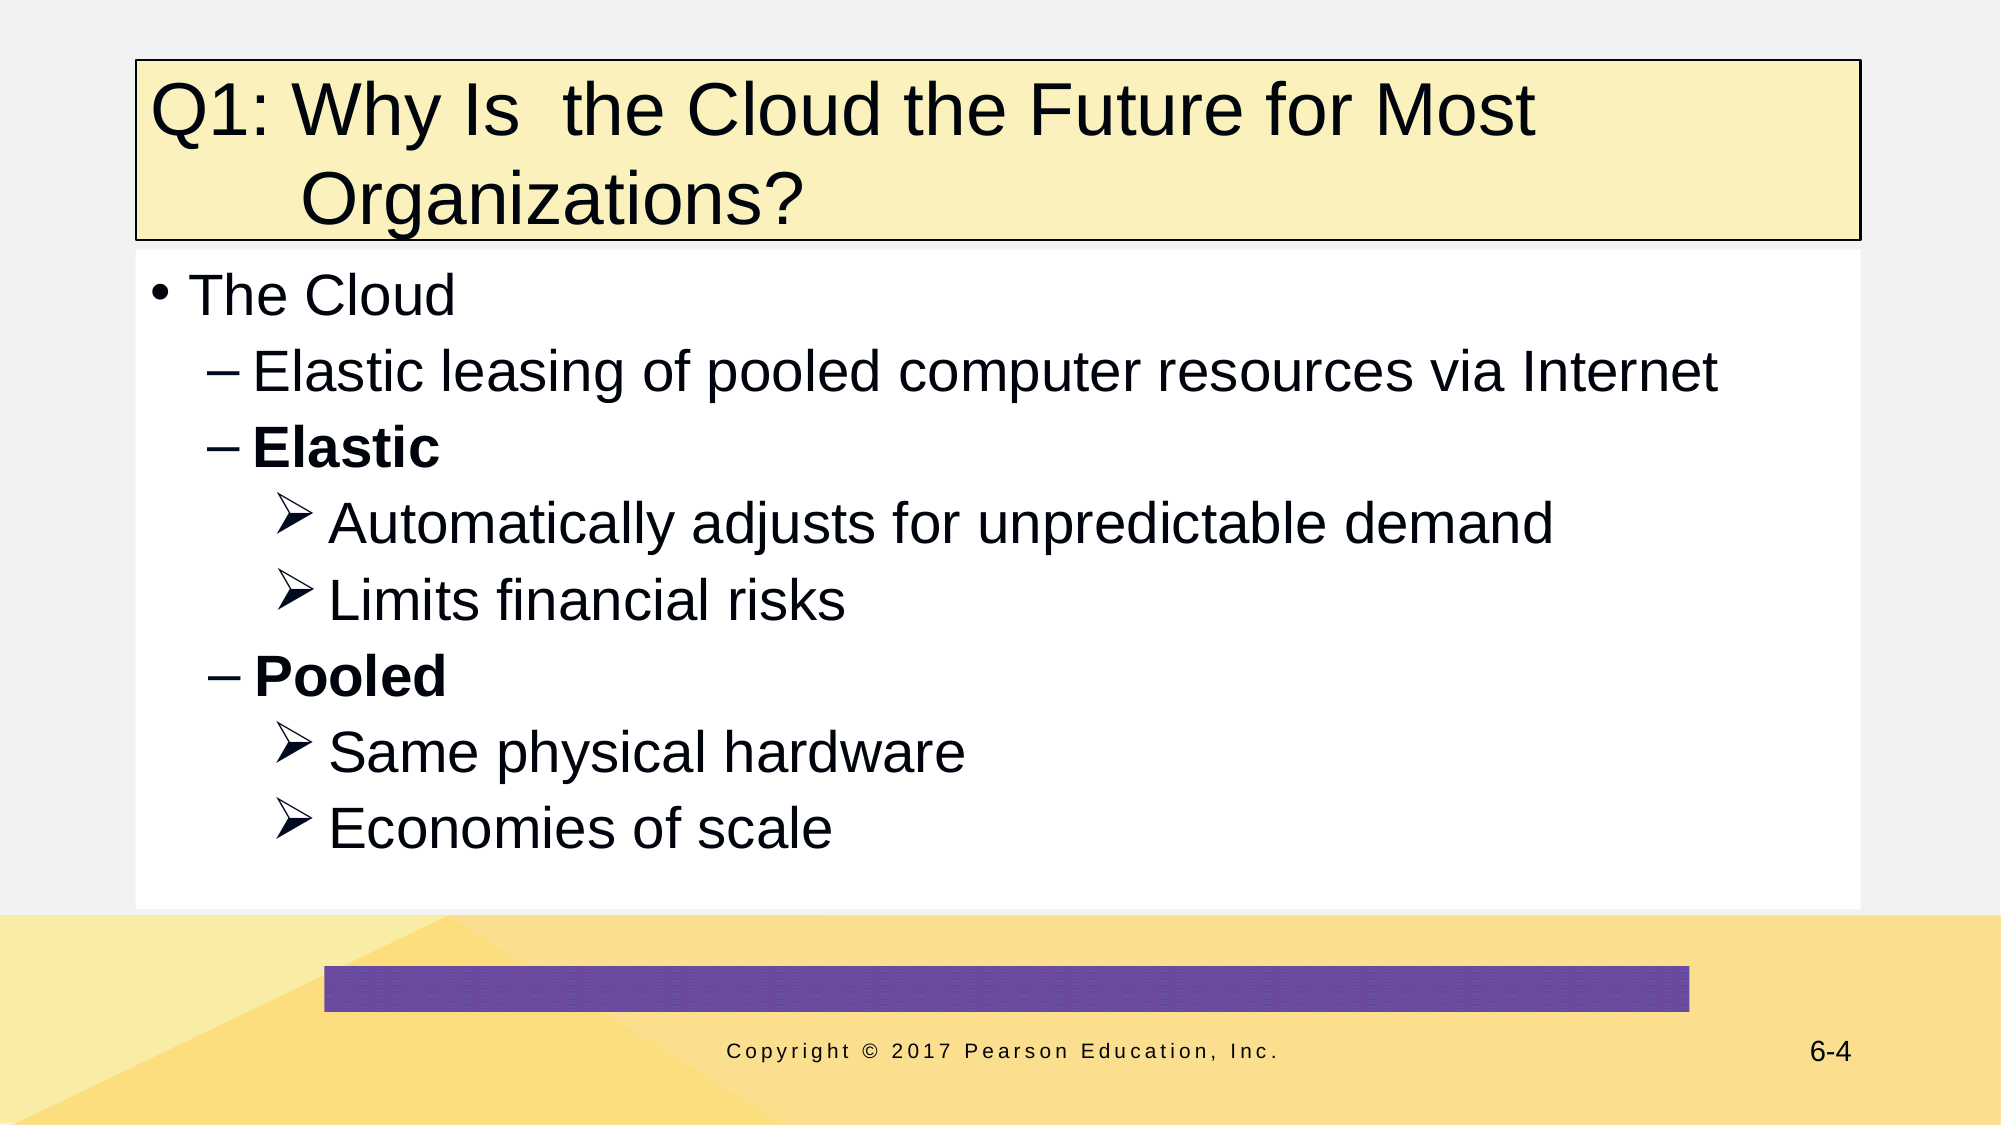

# Q1: Why Is  the Cloud the Future for Most Organizations?
The Cloud
Elastic leasing of pooled computer resources via Internet
Elastic
Automatically adjusts for unpredictable demand
Limits financial risks
Pooled
Same physical hardware
Economies of scale
Copyright © 2017 Pearson Education, Inc.